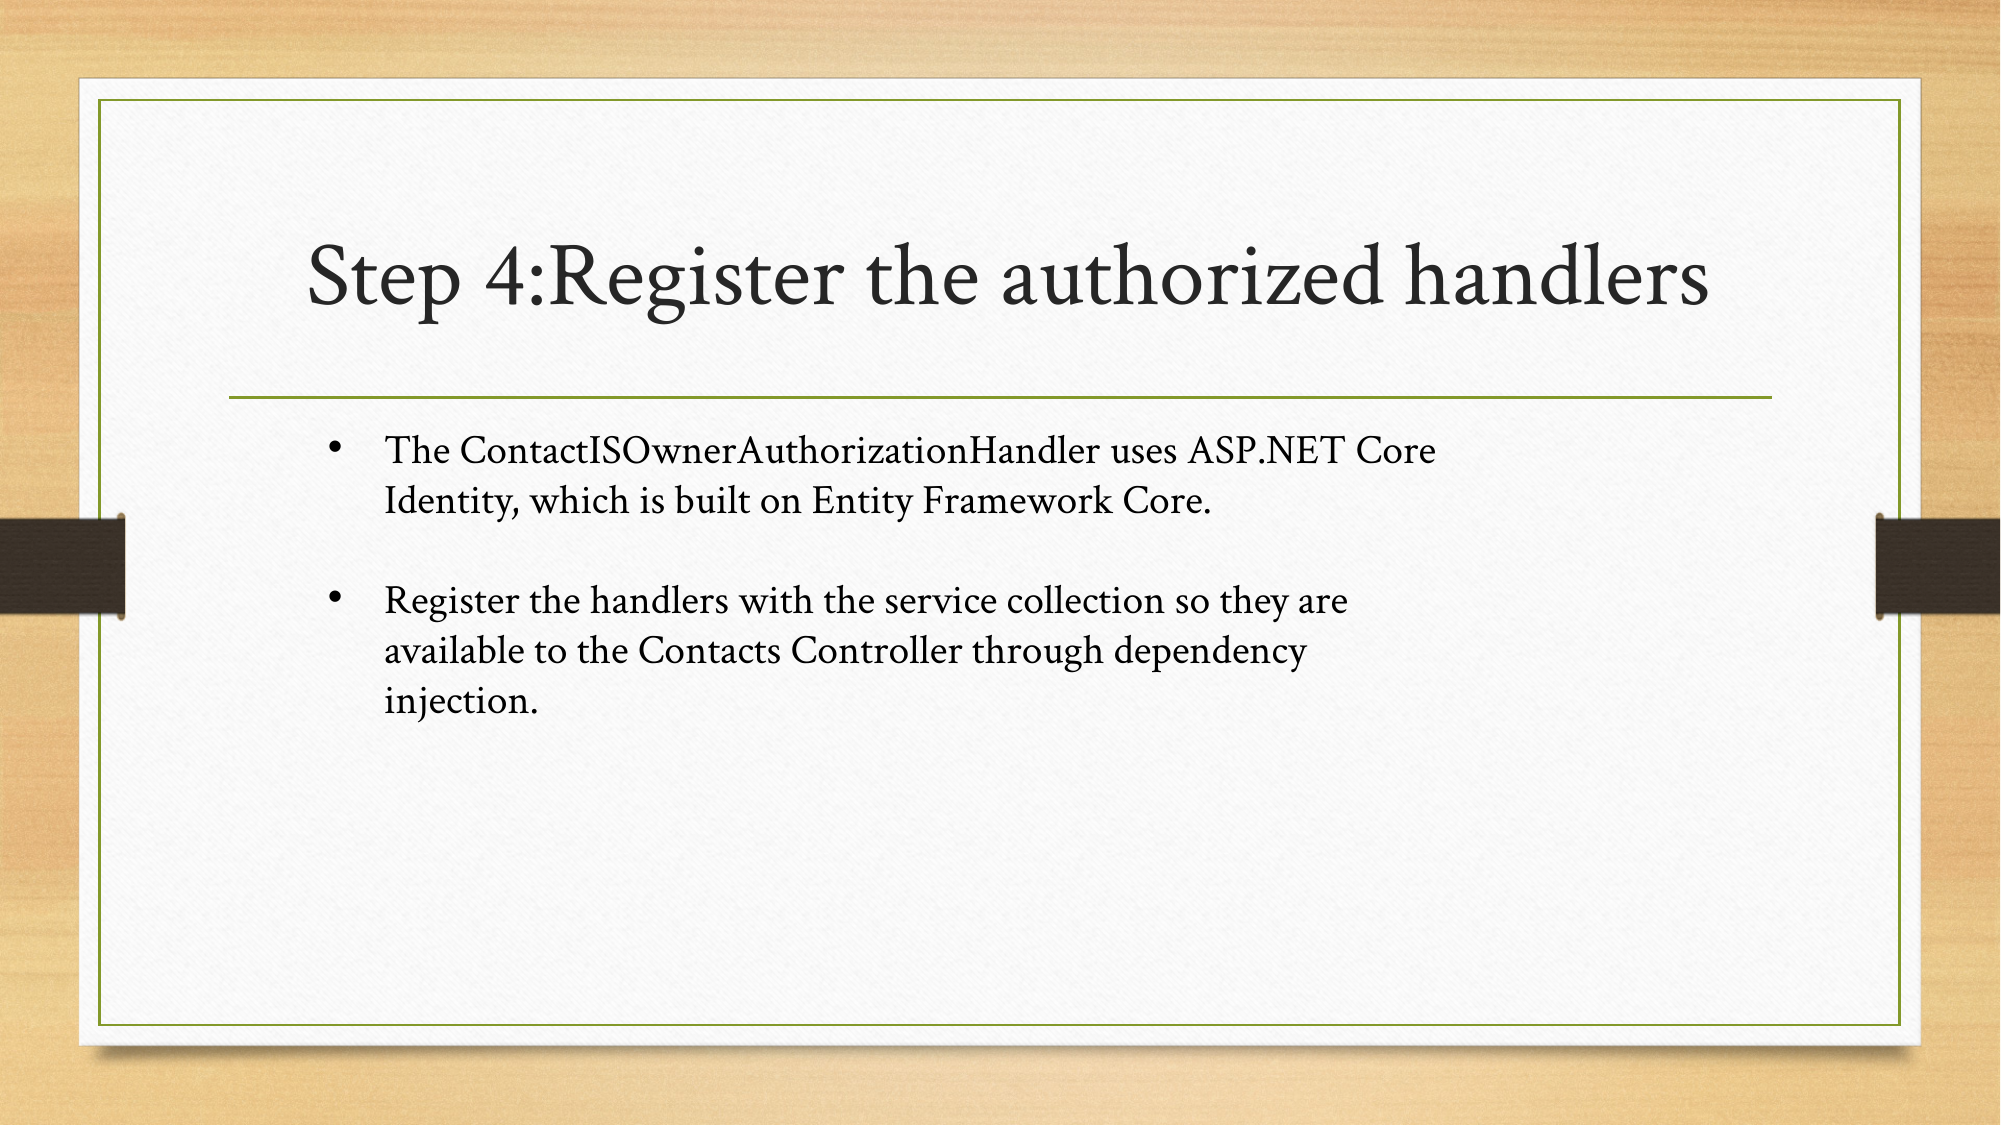

# Step 4:Register the authorized handlers
The ContactISOwnerAuthorizationHandler uses ASP.NET Core Identity, which is built on Entity Framework Core.

Register the handlers with the service collection so they are available to the Contacts Controller through dependency injection.